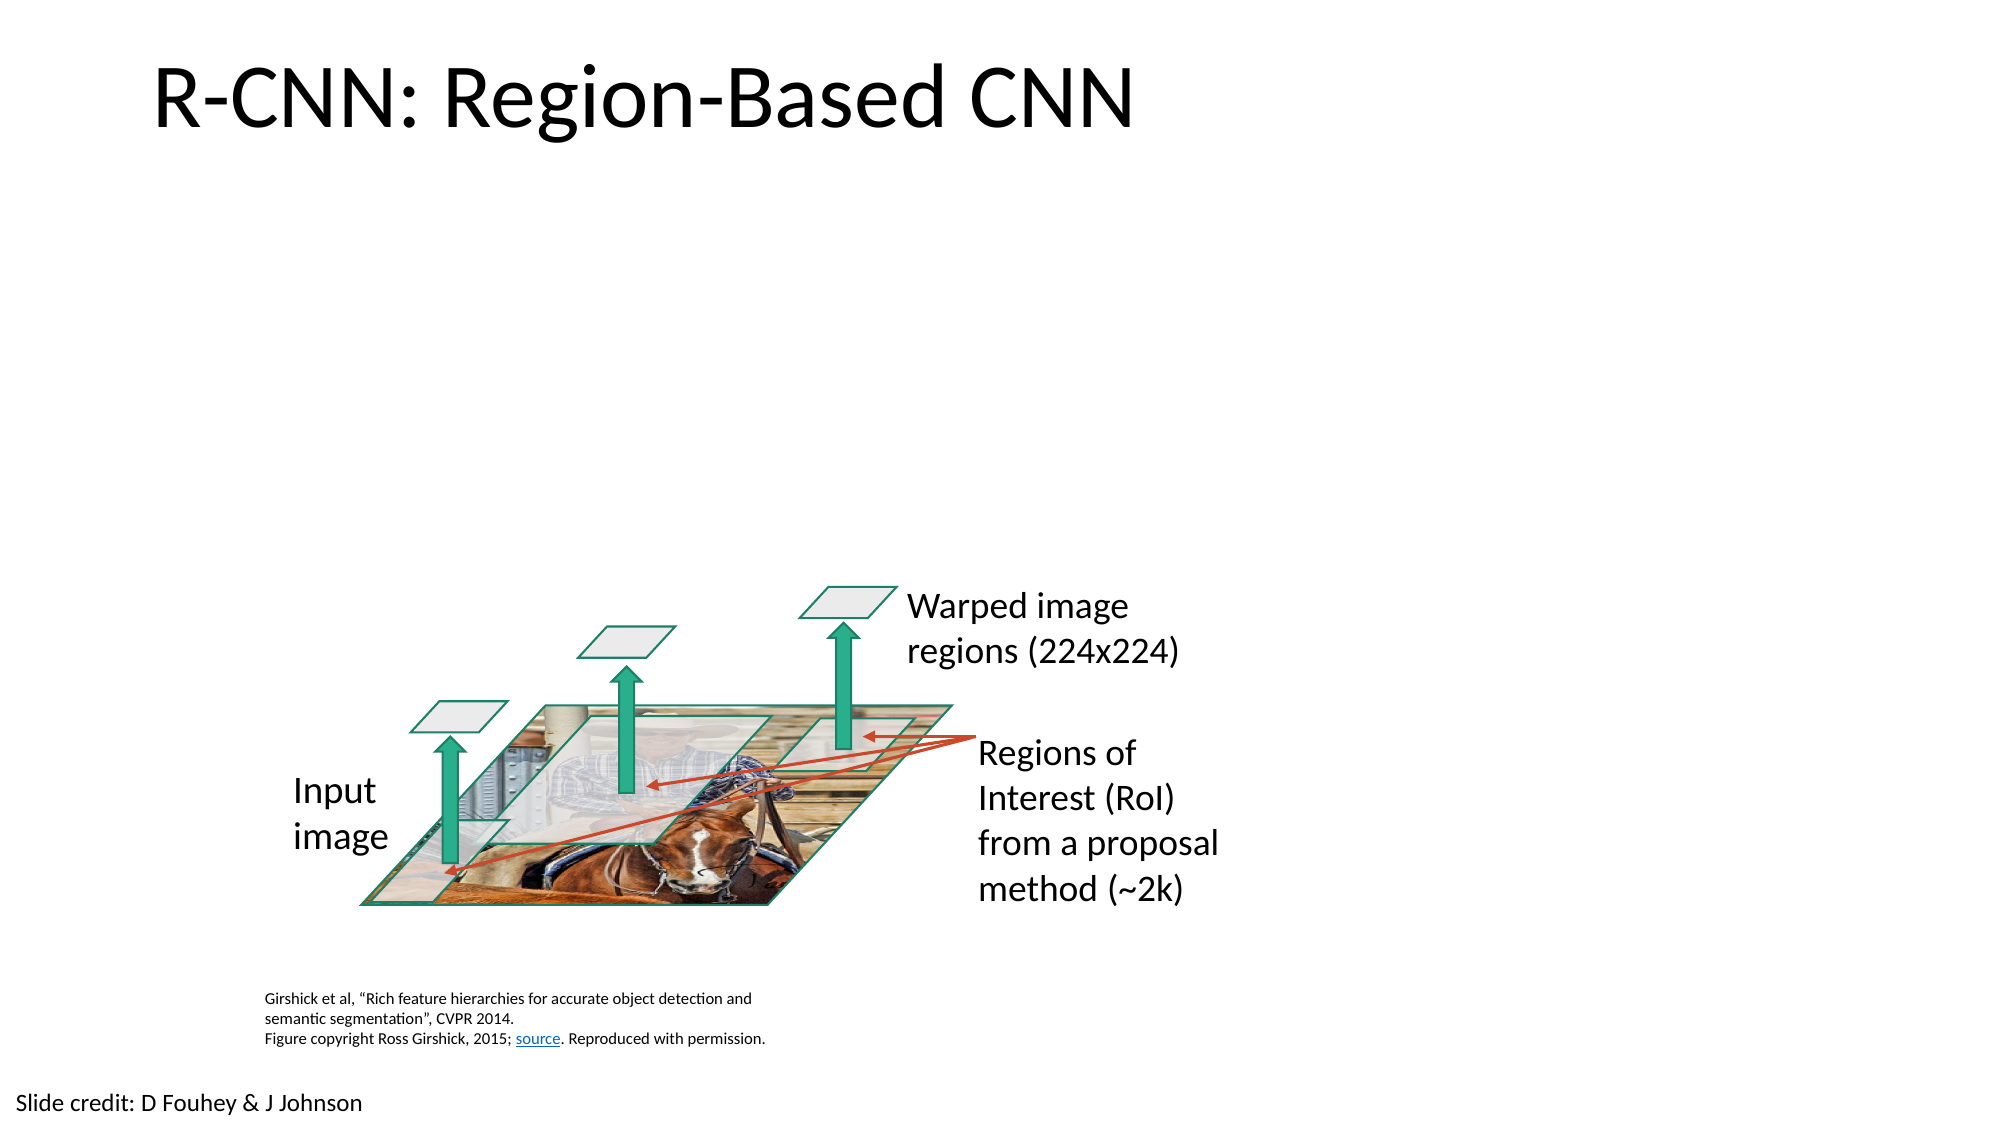

# R-CNN: Region-Based CNN
Warped image regions (224x224)

Regions of Interest (RoI) from a proposal method (~2k)

Input image

Girshick et al, “Rich feature hierarchies for accurate object detection and semantic segmentation”, CVPR 2014.
Figure copyright Ross Girshick, 2015; source. Reproduced with permission.
Slide credit: D Fouhey & J Johnson